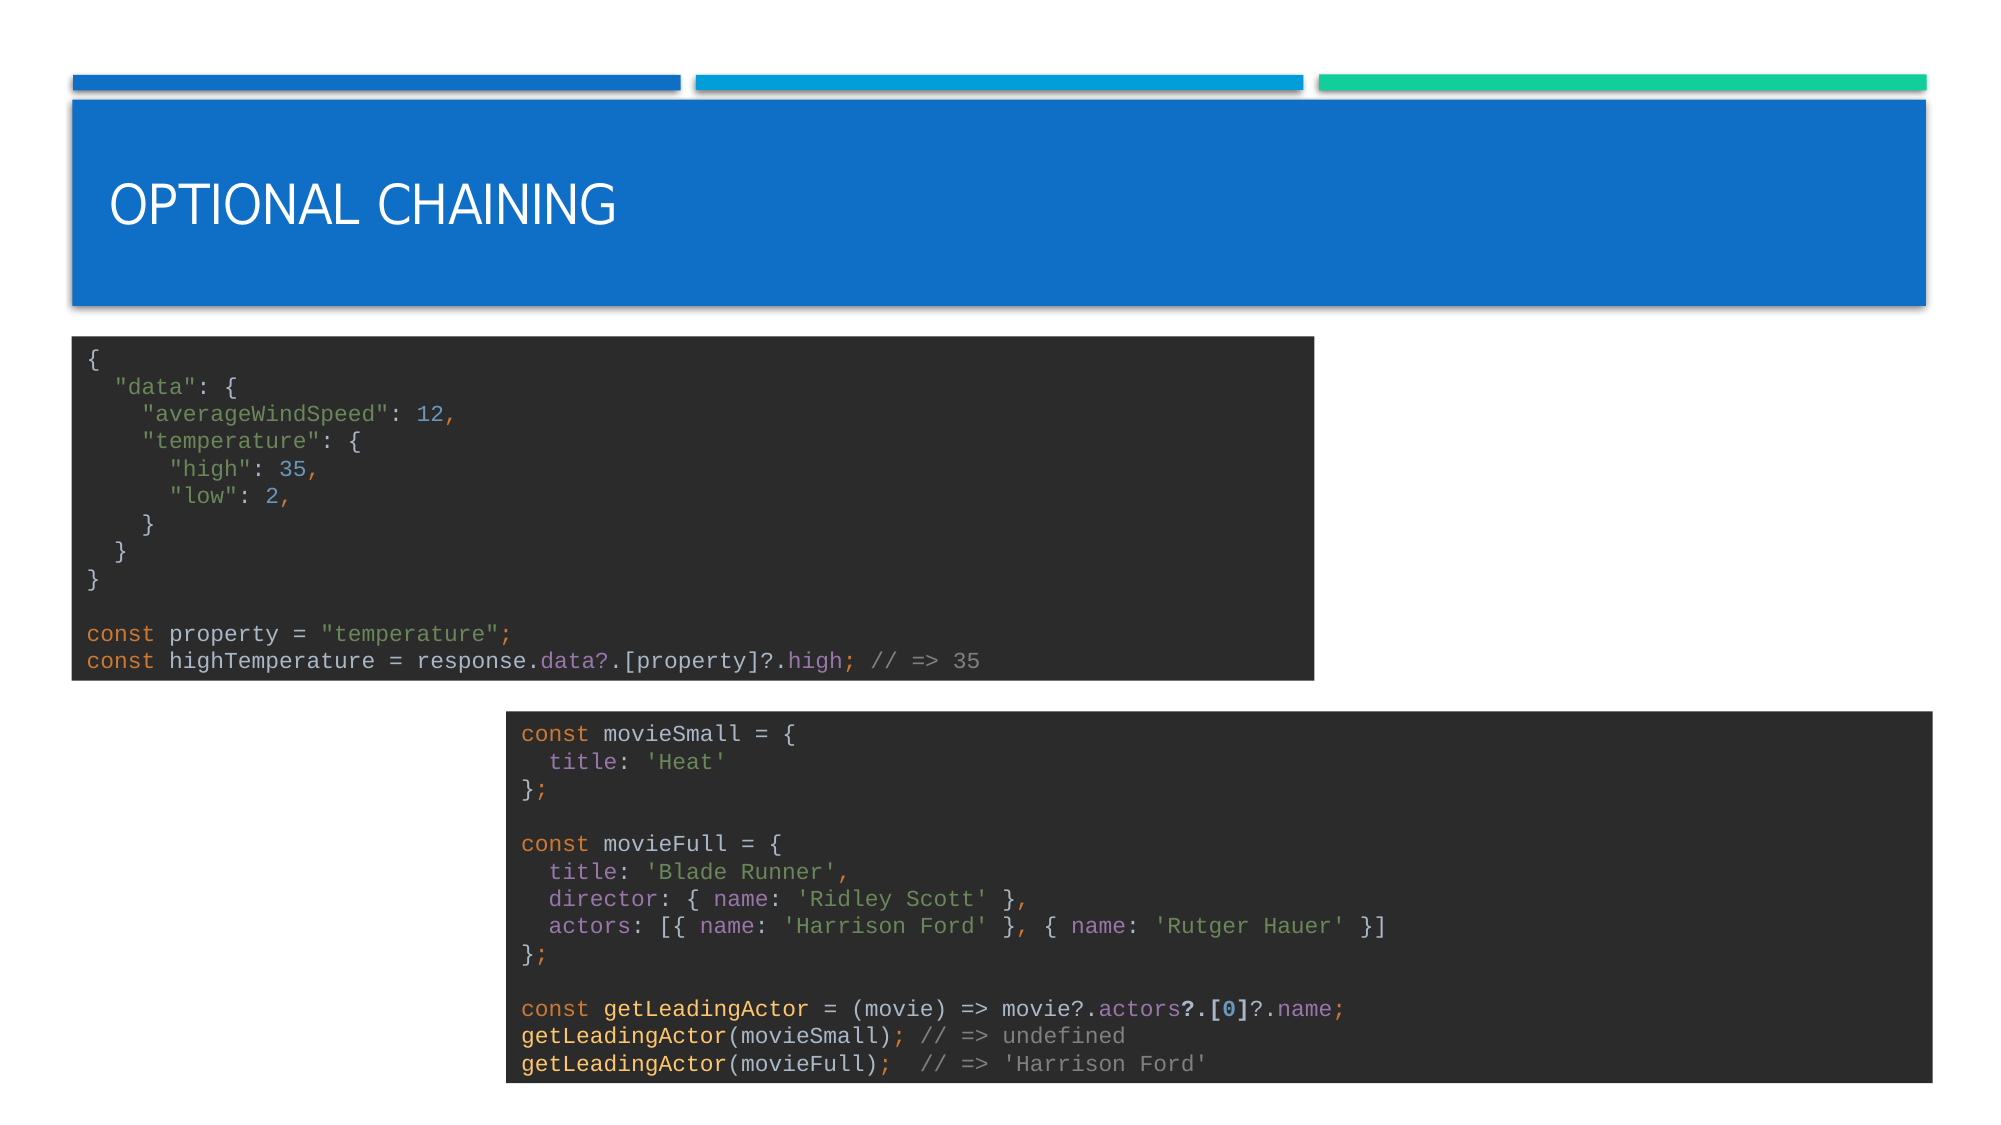

# Optional chaining
{
  "data": {
    "averageWindSpeed": 12,
    "temperature": {
      "high": 35,
      "low": 2,
    }
  }
}
const property = "temperature";
const highTemperature = response.data?.[property]?.high; // => 35
const movieSmall = {
  title: 'Heat'
};
const movieFull = {
  title: 'Blade Runner',
  director: { name: 'Ridley Scott' },
  actors: [{ name: 'Harrison Ford' }, { name: 'Rutger Hauer' }]
};
const getLeadingActor = (movie) => movie?.actors?.[0]?.name;
getLeadingActor(movieSmall); // => undefined
getLeadingActor(movieFull);  // => 'Harrison Ford'